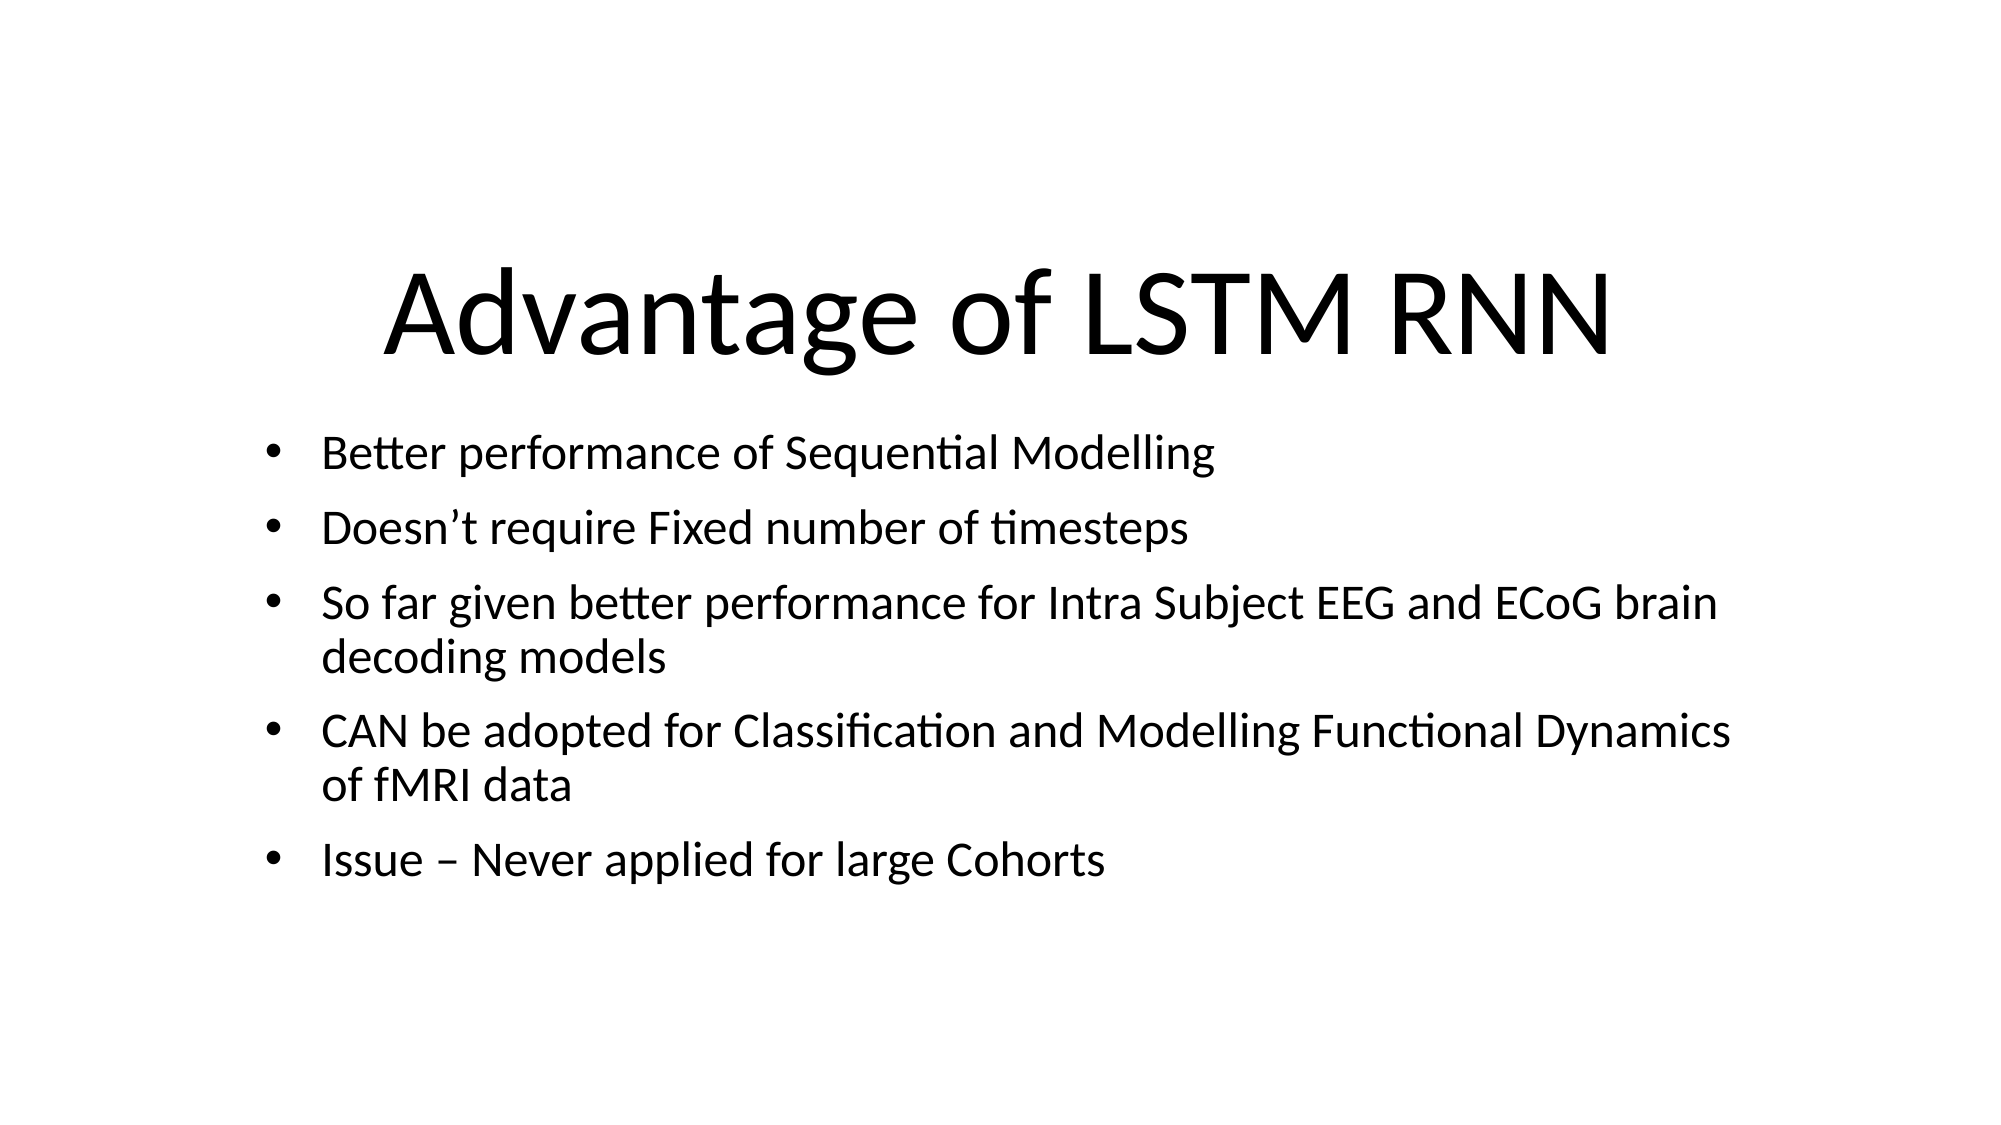

# Advantage of LSTM RNN
Better performance of Sequential Modelling
Doesn’t require Fixed number of timesteps
So far given better performance for Intra Subject EEG and ECoG brain decoding models
CAN be adopted for Classification and Modelling Functional Dynamics of fMRI data
Issue – Never applied for large Cohorts